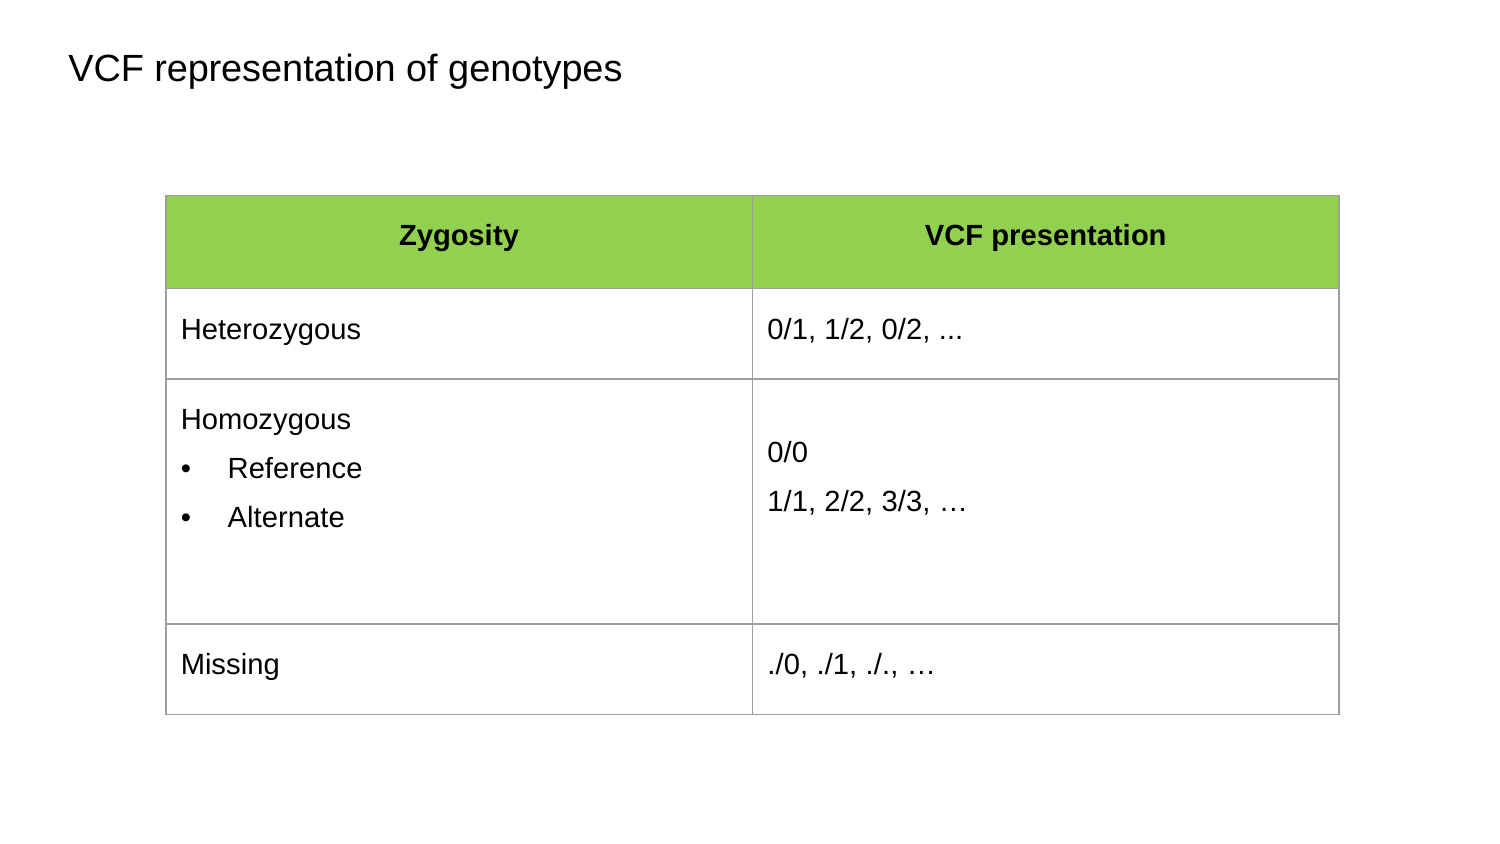

# VCF representation of genotypes
| Zygosity | VCF presentation |
| --- | --- |
| Heterozygous | 0/1, 1/2, 0/2, ... |
| Homozygous Reference Alternate | 0/0 1/1, 2/2, 3/3, … |
| Missing | ./0, ./1, ./., … |